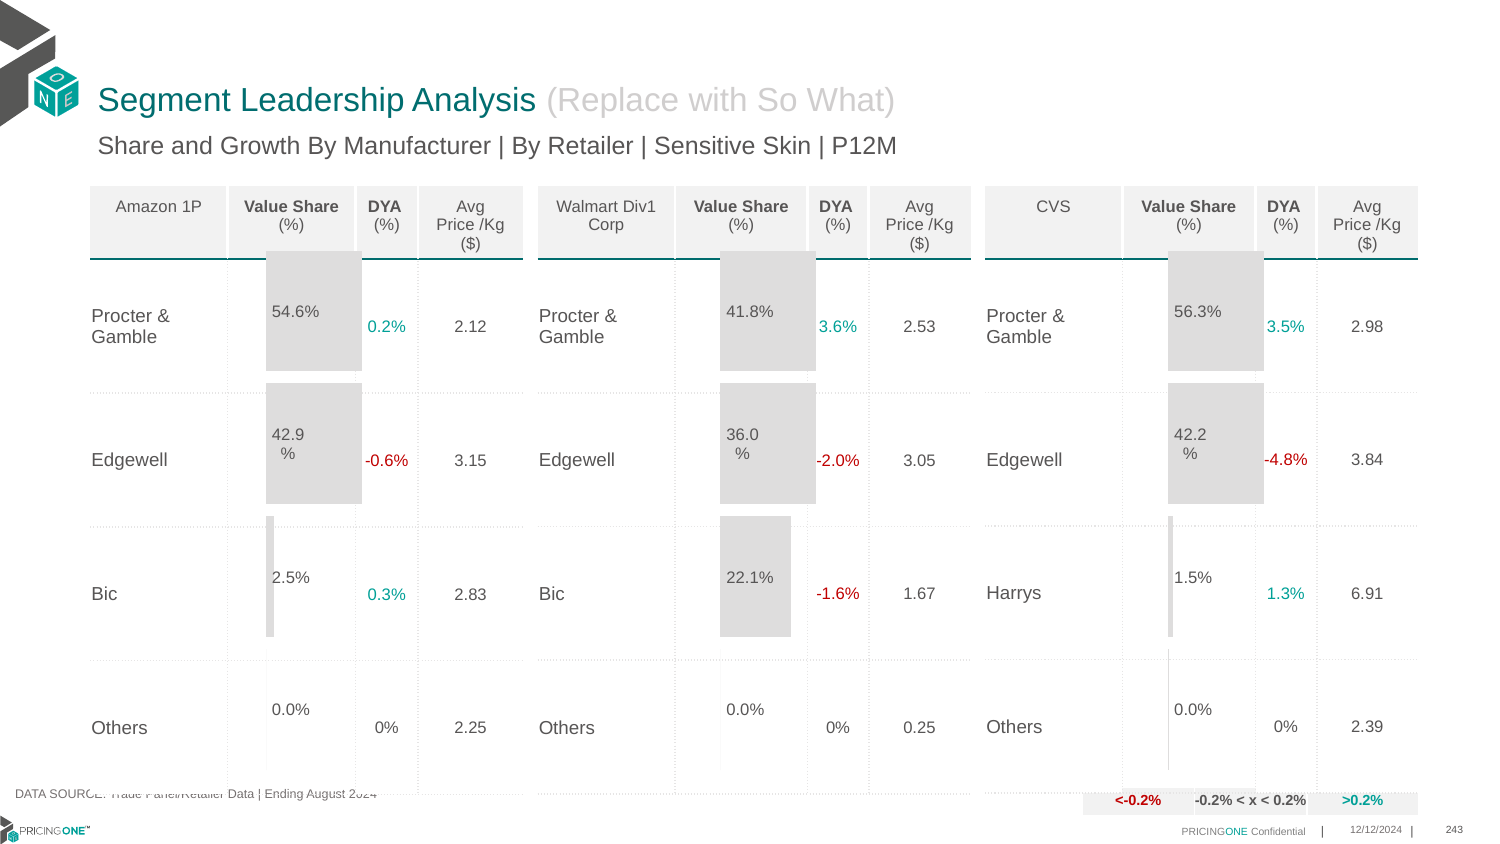

# Segment Leadership Analysis (Replace with So What)
Share and Growth By Manufacturer | By Retailer | Sensitive Skin | P12M
| Walmart Div1 Corp | Value Share (%) | DYA (%) | Avg Price /Kg ($) |
| --- | --- | --- | --- |
| Procter & Gamble |  | 3.6% | 2.53 |
| Edgewell |  | -2.0% | 3.05 |
| Bic |  | -1.6% | 1.67 |
| Others |  | 0% | 0.25 |
| Amazon 1P | Value Share (%) | DYA (%) | Avg Price /Kg ($) |
| --- | --- | --- | --- |
| Procter & Gamble |  | 0.2% | 2.12 |
| Edgewell |  | -0.6% | 3.15 |
| Bic |  | 0.3% | 2.83 |
| Others |  | 0% | 2.25 |
| CVS | Value Share (%) | DYA (%) | Avg Price /Kg ($) |
| --- | --- | --- | --- |
| Procter & Gamble |  | 3.5% | 2.98 |
| Edgewell |  | -4.8% | 3.84 |
| Harrys |  | 1.3% | 6.91 |
| Others |  | 0% | 2.39 |

### Chart

| Category | Amazon 1P | Sensitive Skin |
|---|---|
|  | 0.5459631783201079 |

### Chart

| Category | Walmart Div1 Corp | Sensitive Skin |
|---|---|
|  | 0.41845633542833555 |

### Chart

| Category | CVS | Sensitive Skin |
|---|---|
|  | 0.5634071098727703 |
DATA SOURCE: Trade Panel/Retailer Data | Ending August 2024
| <-0.2% | -0.2% < x < 0.2% | >0.2% |
| --- | --- | --- |

12/12/2024
243